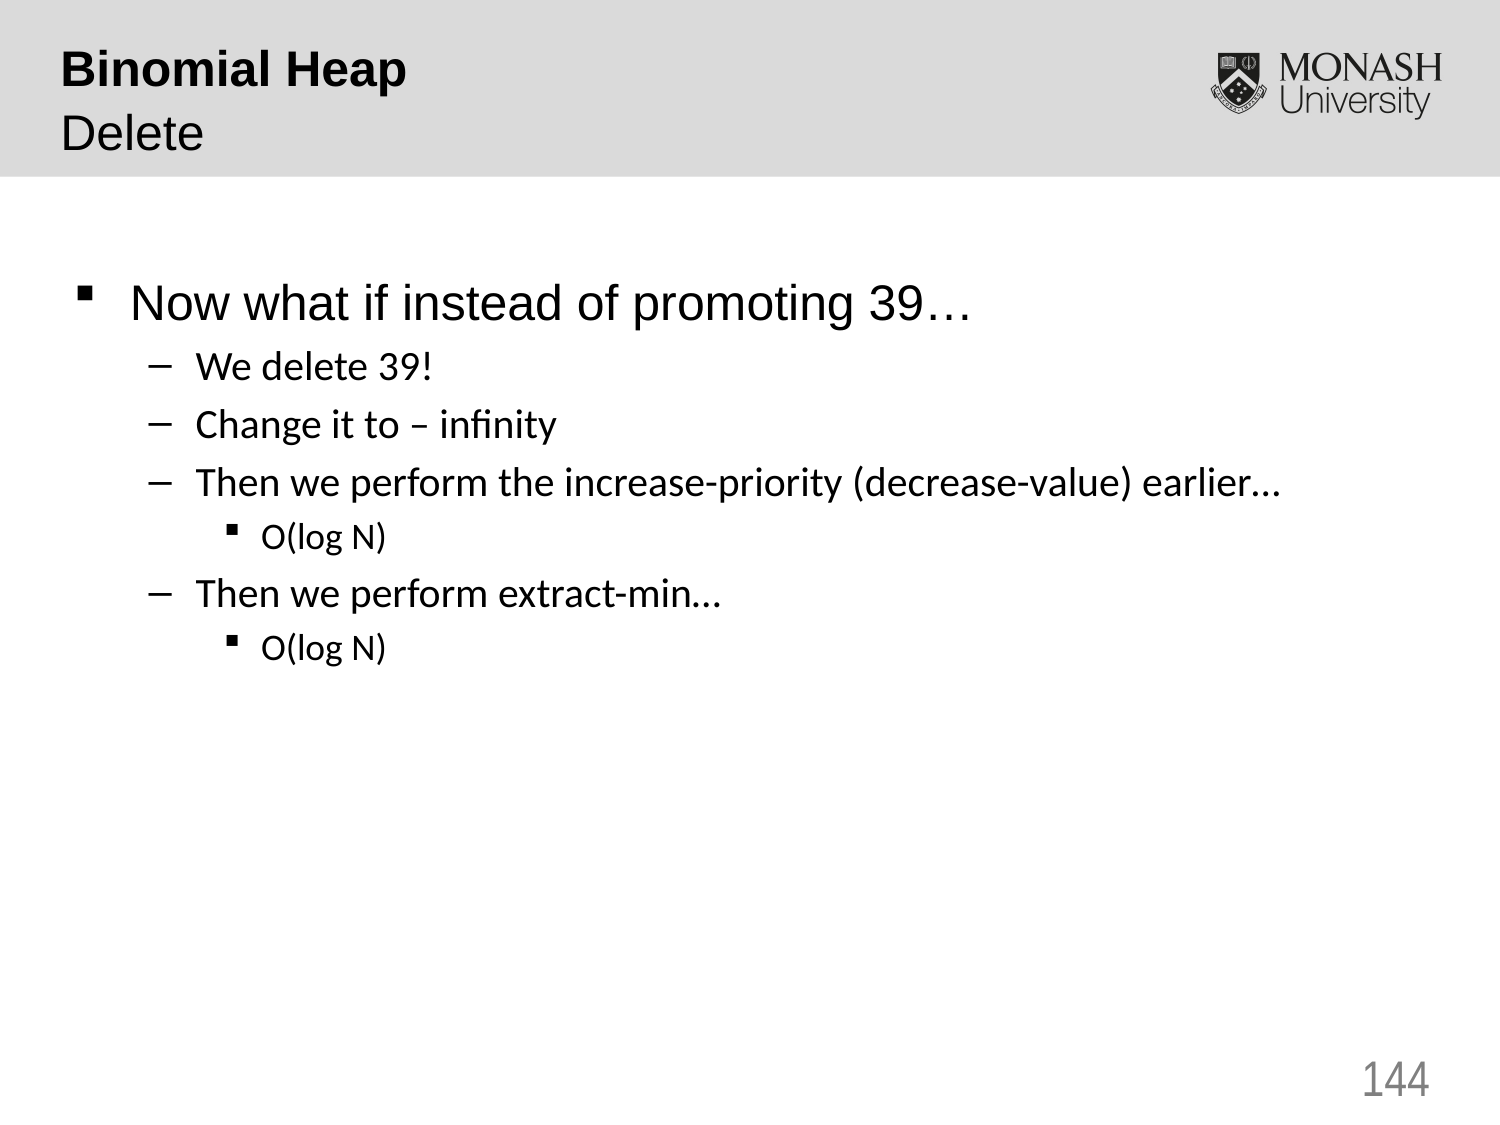

Binomial Heap
Delete
Now what if instead of promoting 39…
We delete 39!
Change it to – infinity
Then we perform the increase-priority (decrease-value) earlier…
O(log N)
Then we perform extract-min…
O(log N)